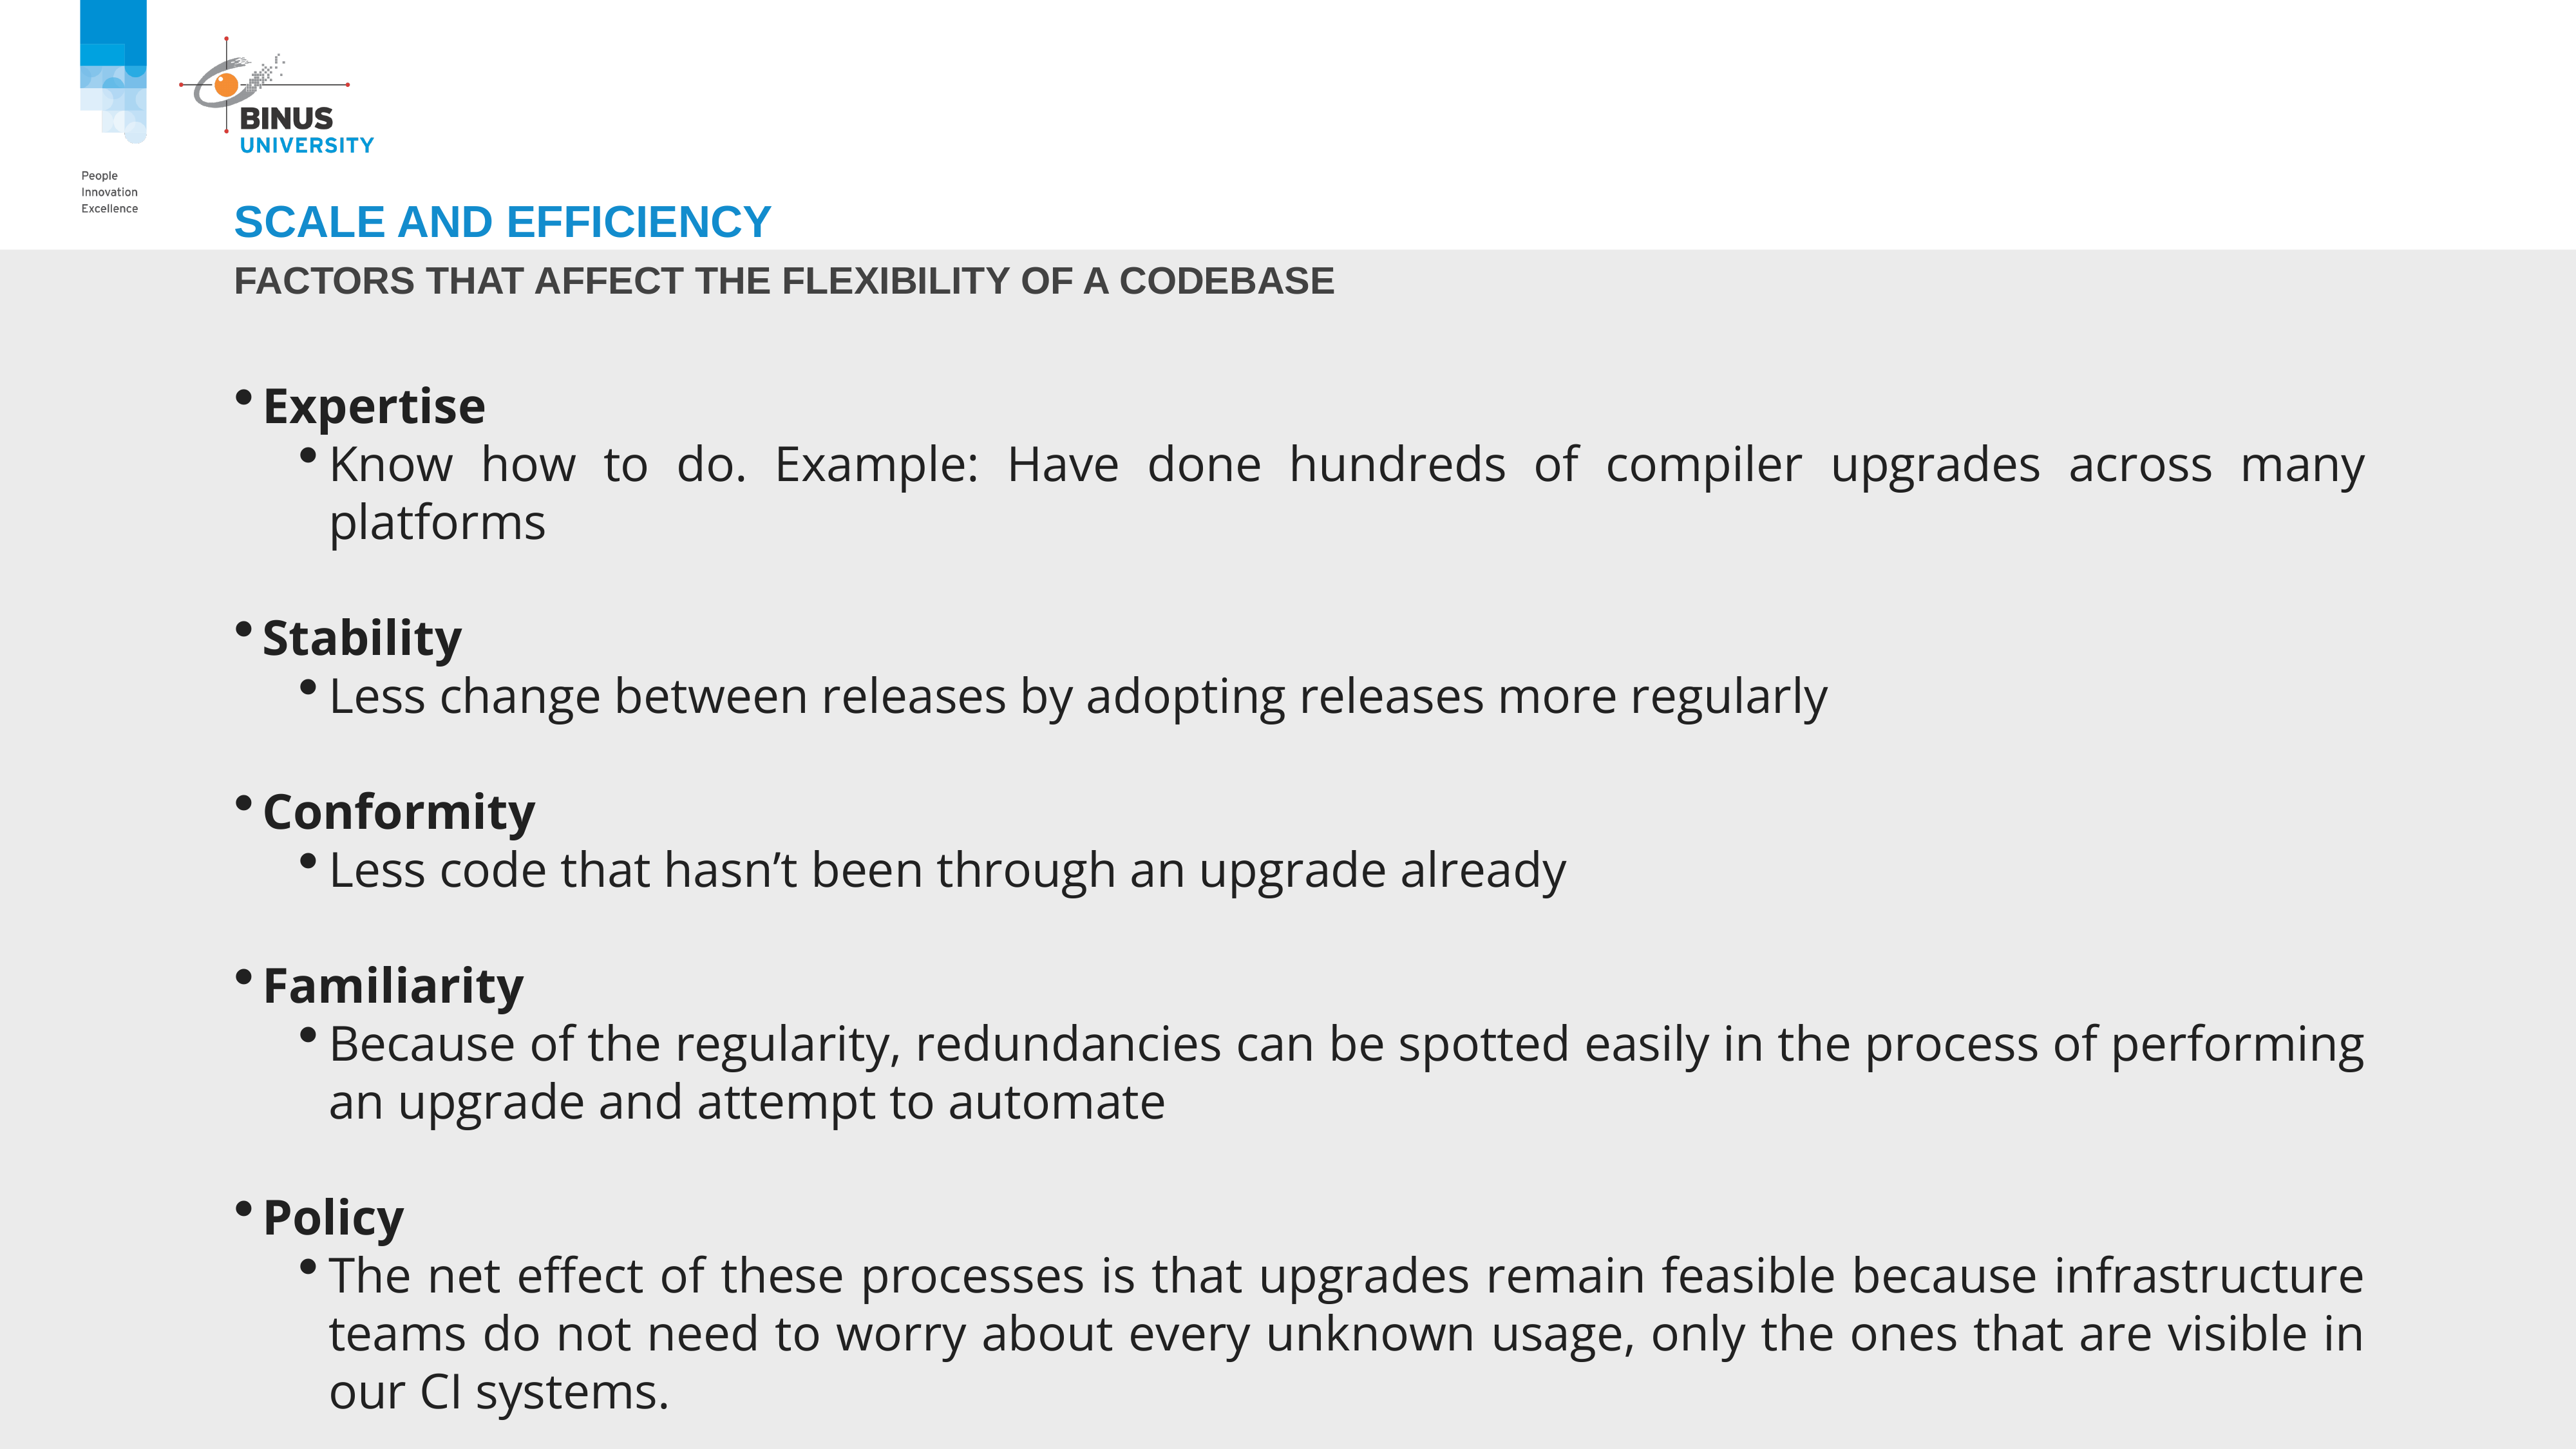

# Scale and Efficiency
Factors that Affect the Flexibility of a Codebase
Expertise
Know how to do. Example: Have done hundreds of compiler upgrades across many platforms

Stability
Less change between releases by adopting releases more regularly

Conformity
Less code that hasn’t been through an upgrade already

Familiarity
Because of the regularity, redundancies can be spotted easily in the process of performing an upgrade and attempt to automate

Policy
The net effect of these processes is that upgrades remain feasible because infrastructure teams do not need to worry about every unknown usage, only the ones that are visible in our CI systems.